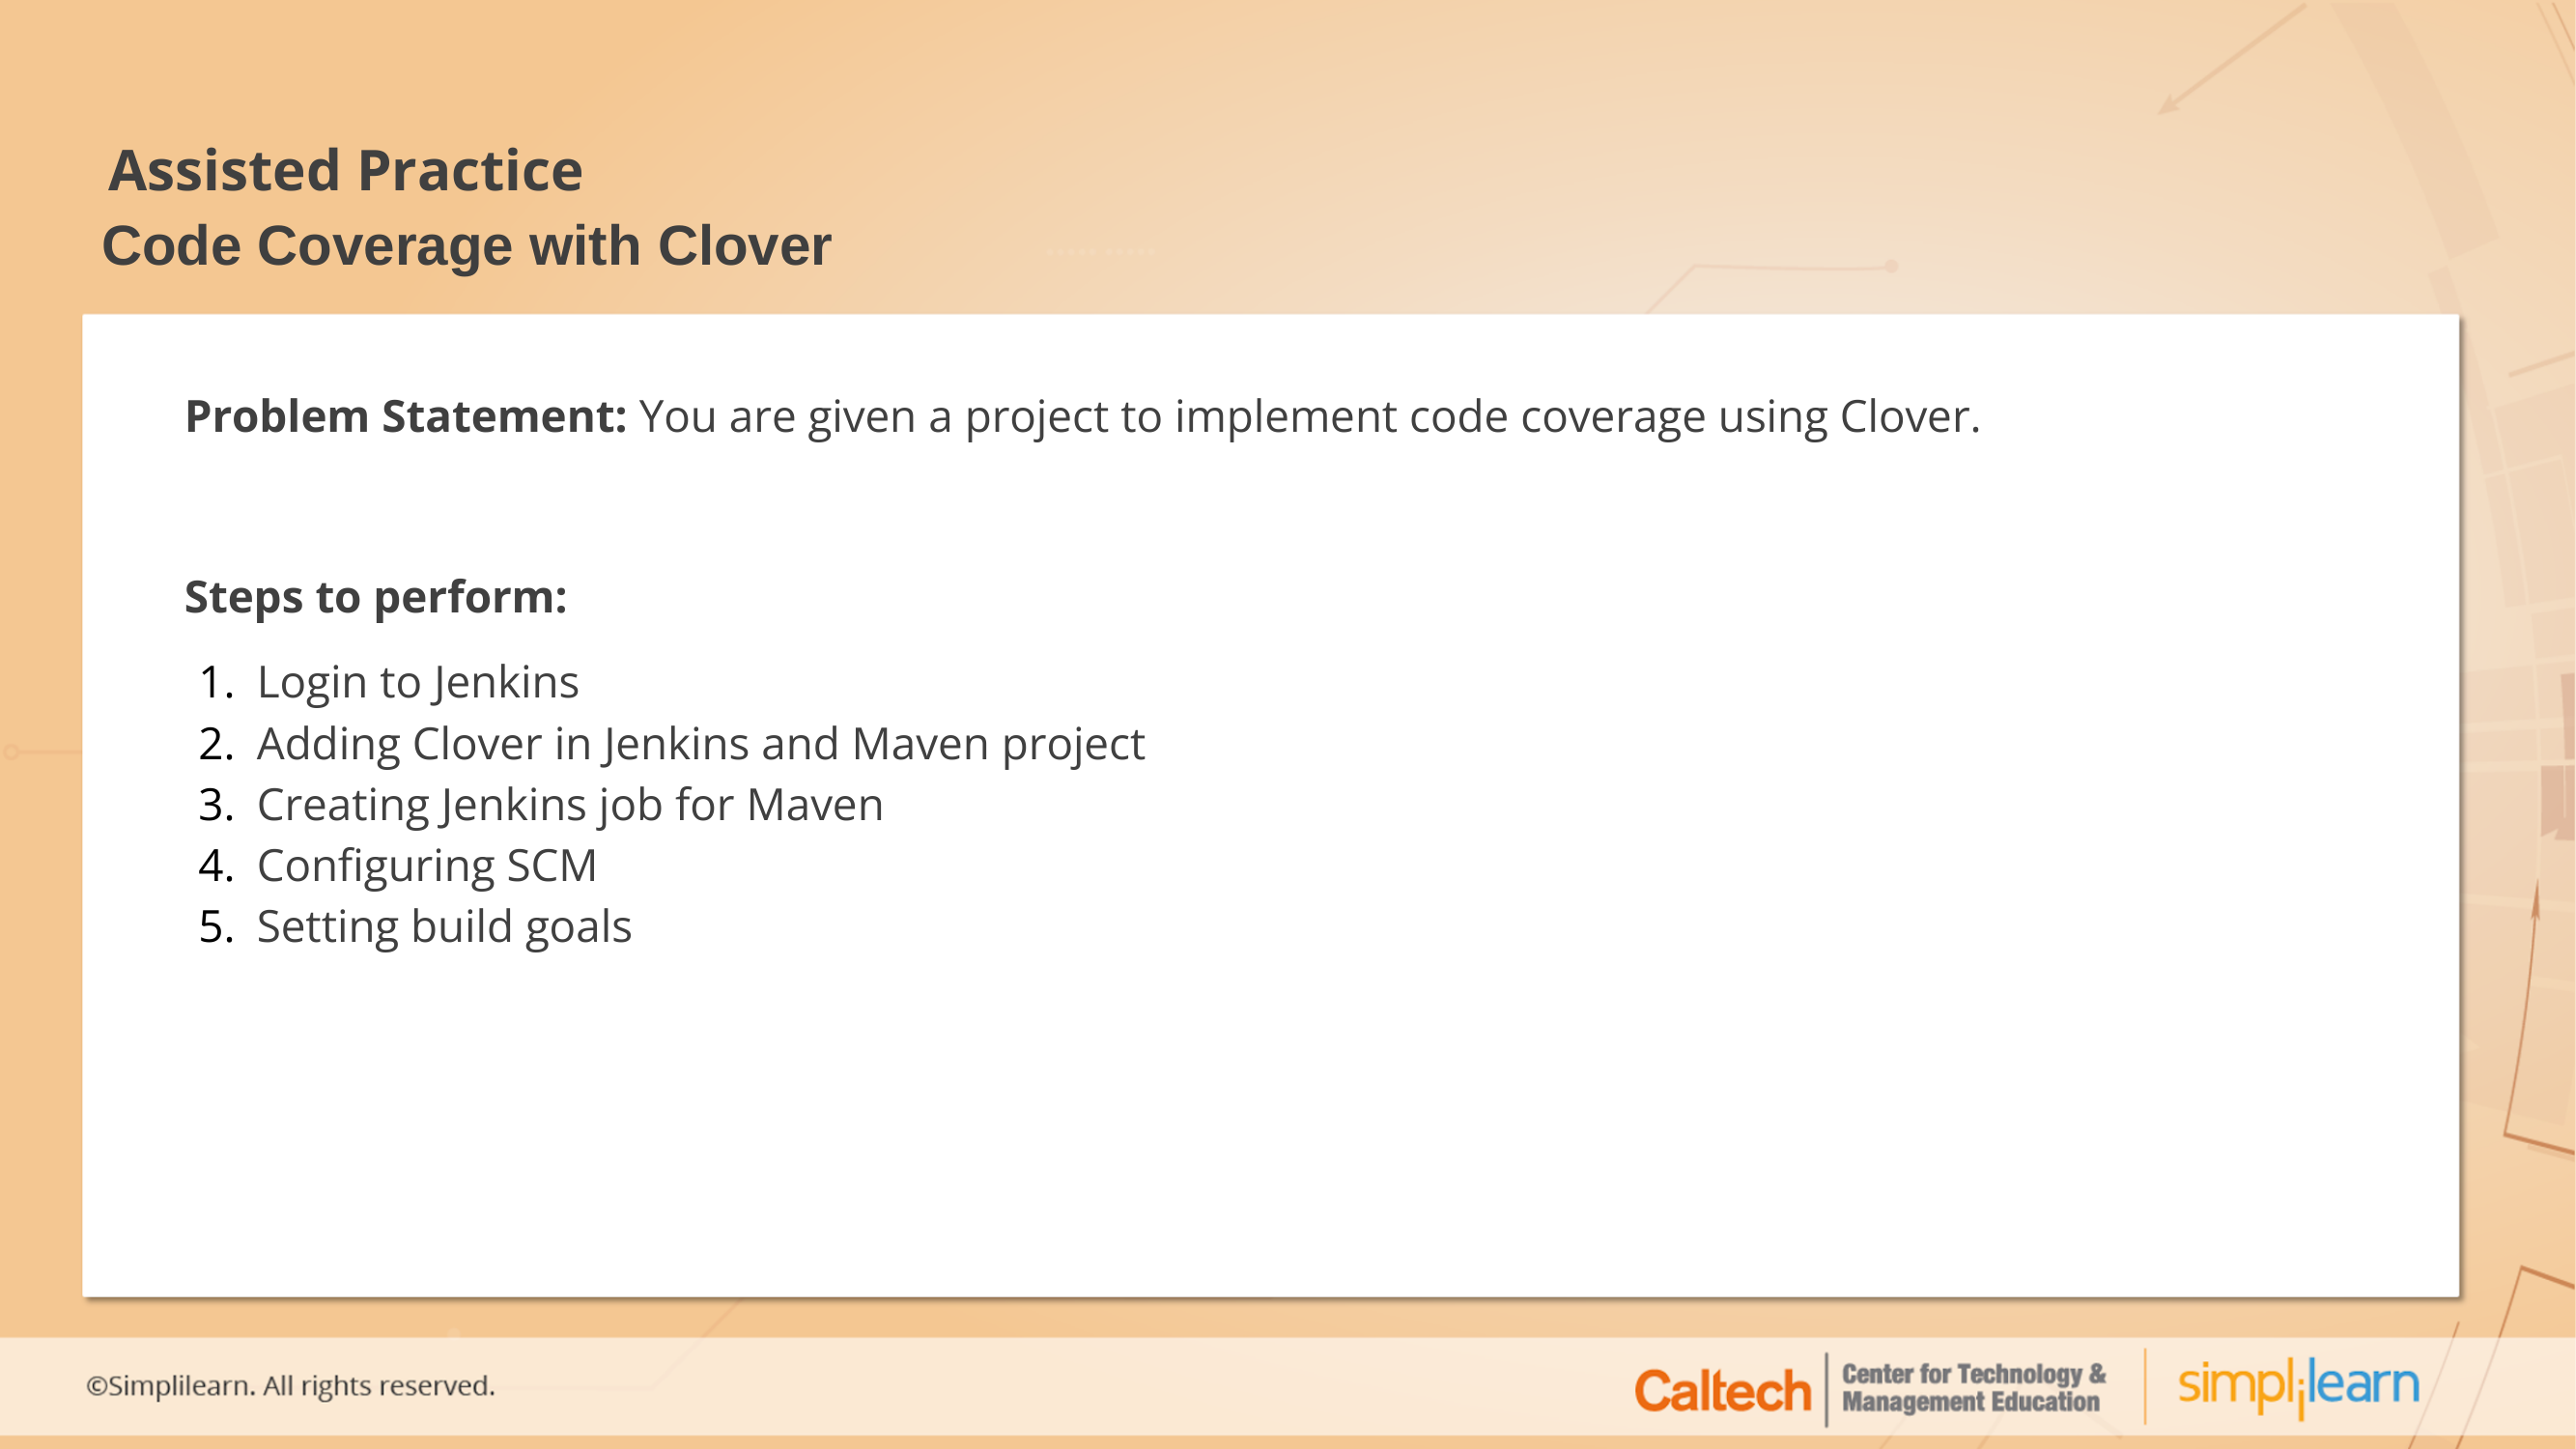

# Code Coverage with Clover
Problem Statement: You are given a project to implement code coverage using Clover.

Steps to perform:
Login to Jenkins
Adding Clover in Jenkins and Maven project
Creating Jenkins job for Maven
Configuring SCM
Setting build goals